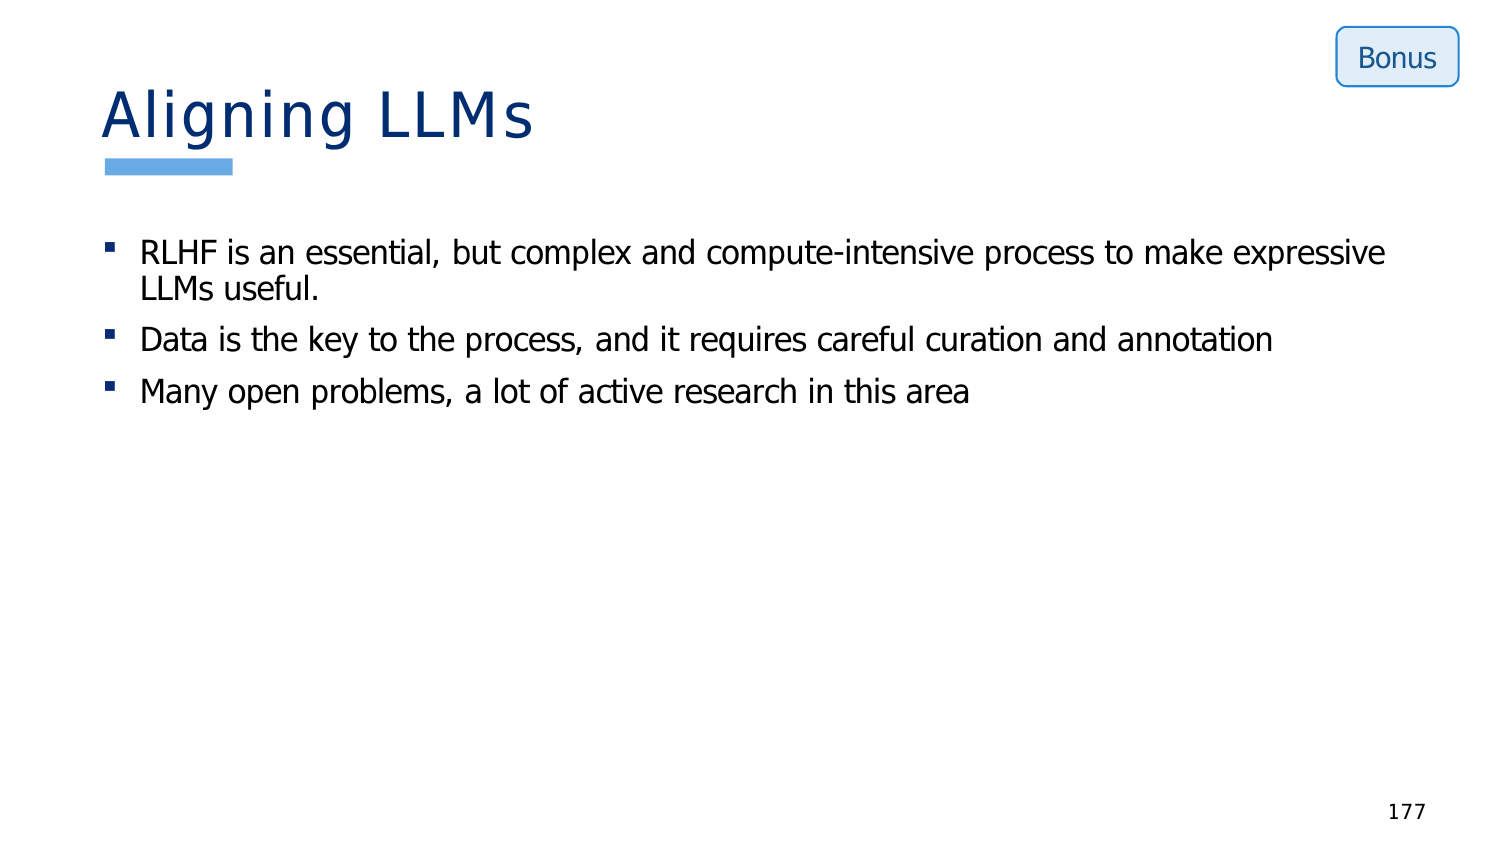

# Aligning LLMs
Bonus
RLHF is an essential, but complex and compute-intensive process to make expressive LLMs useful.
Data is the key to the process, and it requires careful curation and annotation
Many open problems, a lot of active research in this area